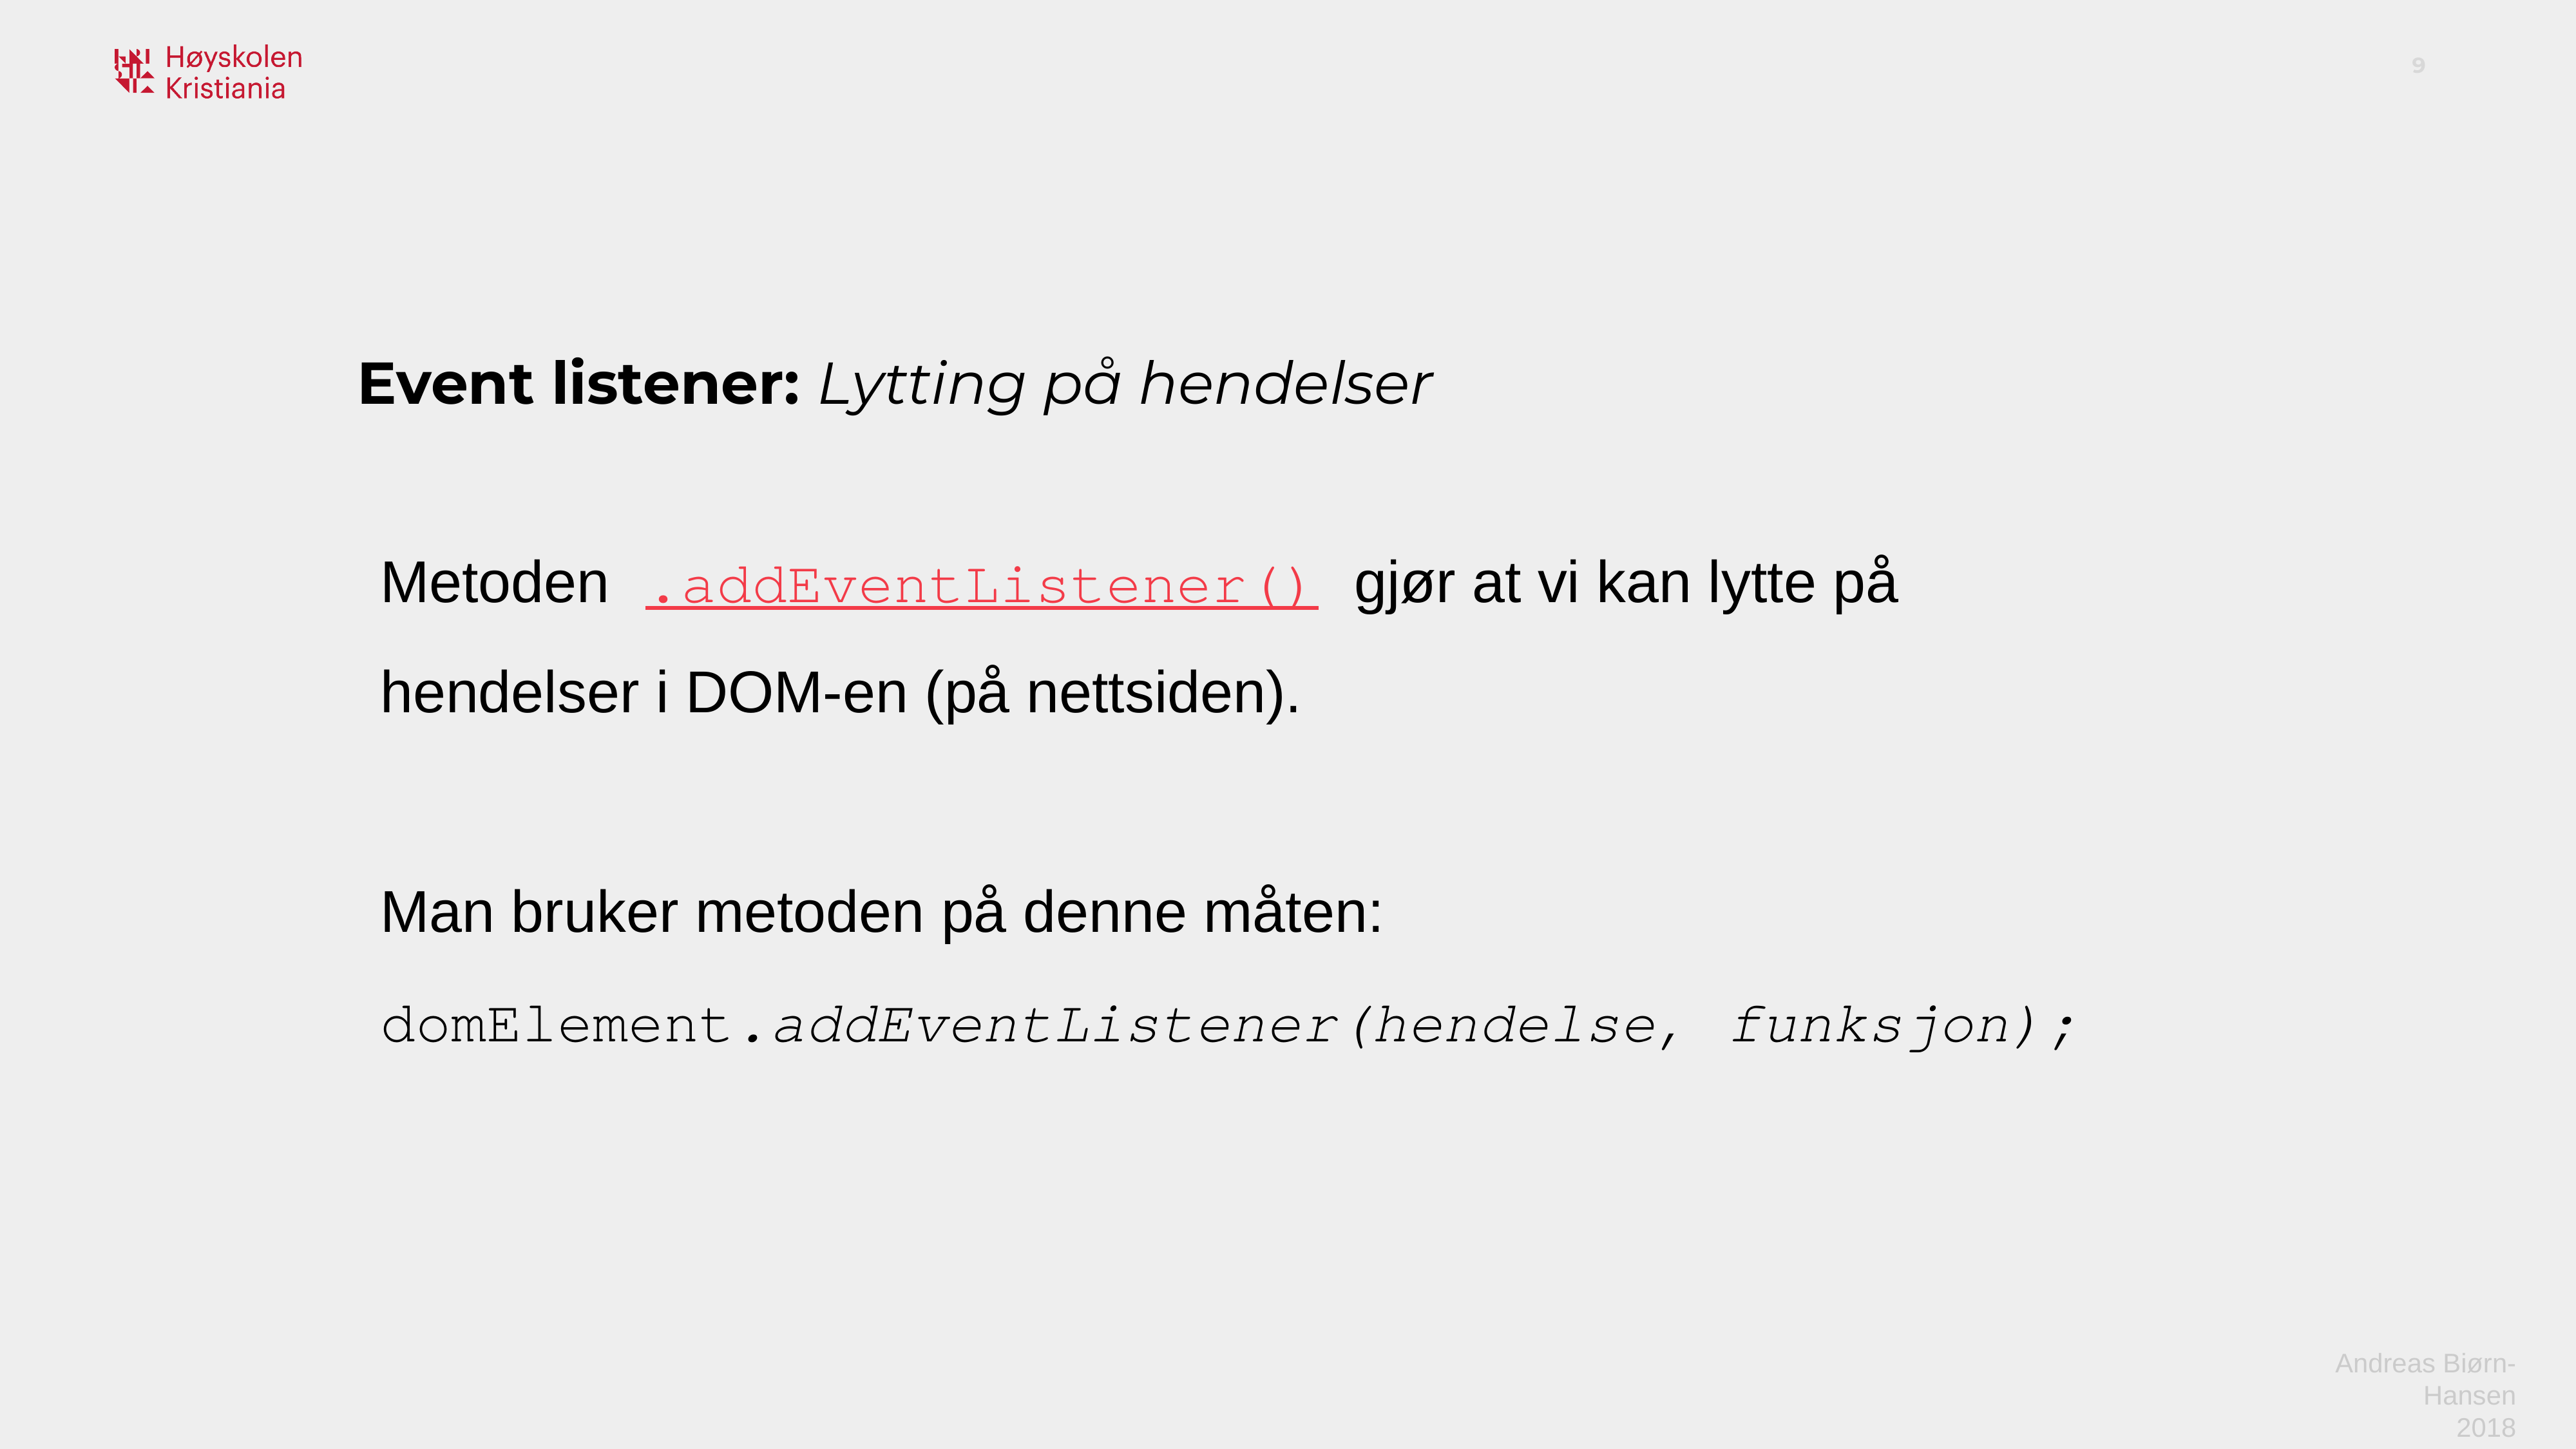

Event listener: Lytting på hendelser
Metoden .addEventListener() gjør at vi kan lytte på hendelser i DOM-en (på nettsiden).

Man bruker metoden på denne måten:
domElement.addEventListener(hendelse, funksjon);